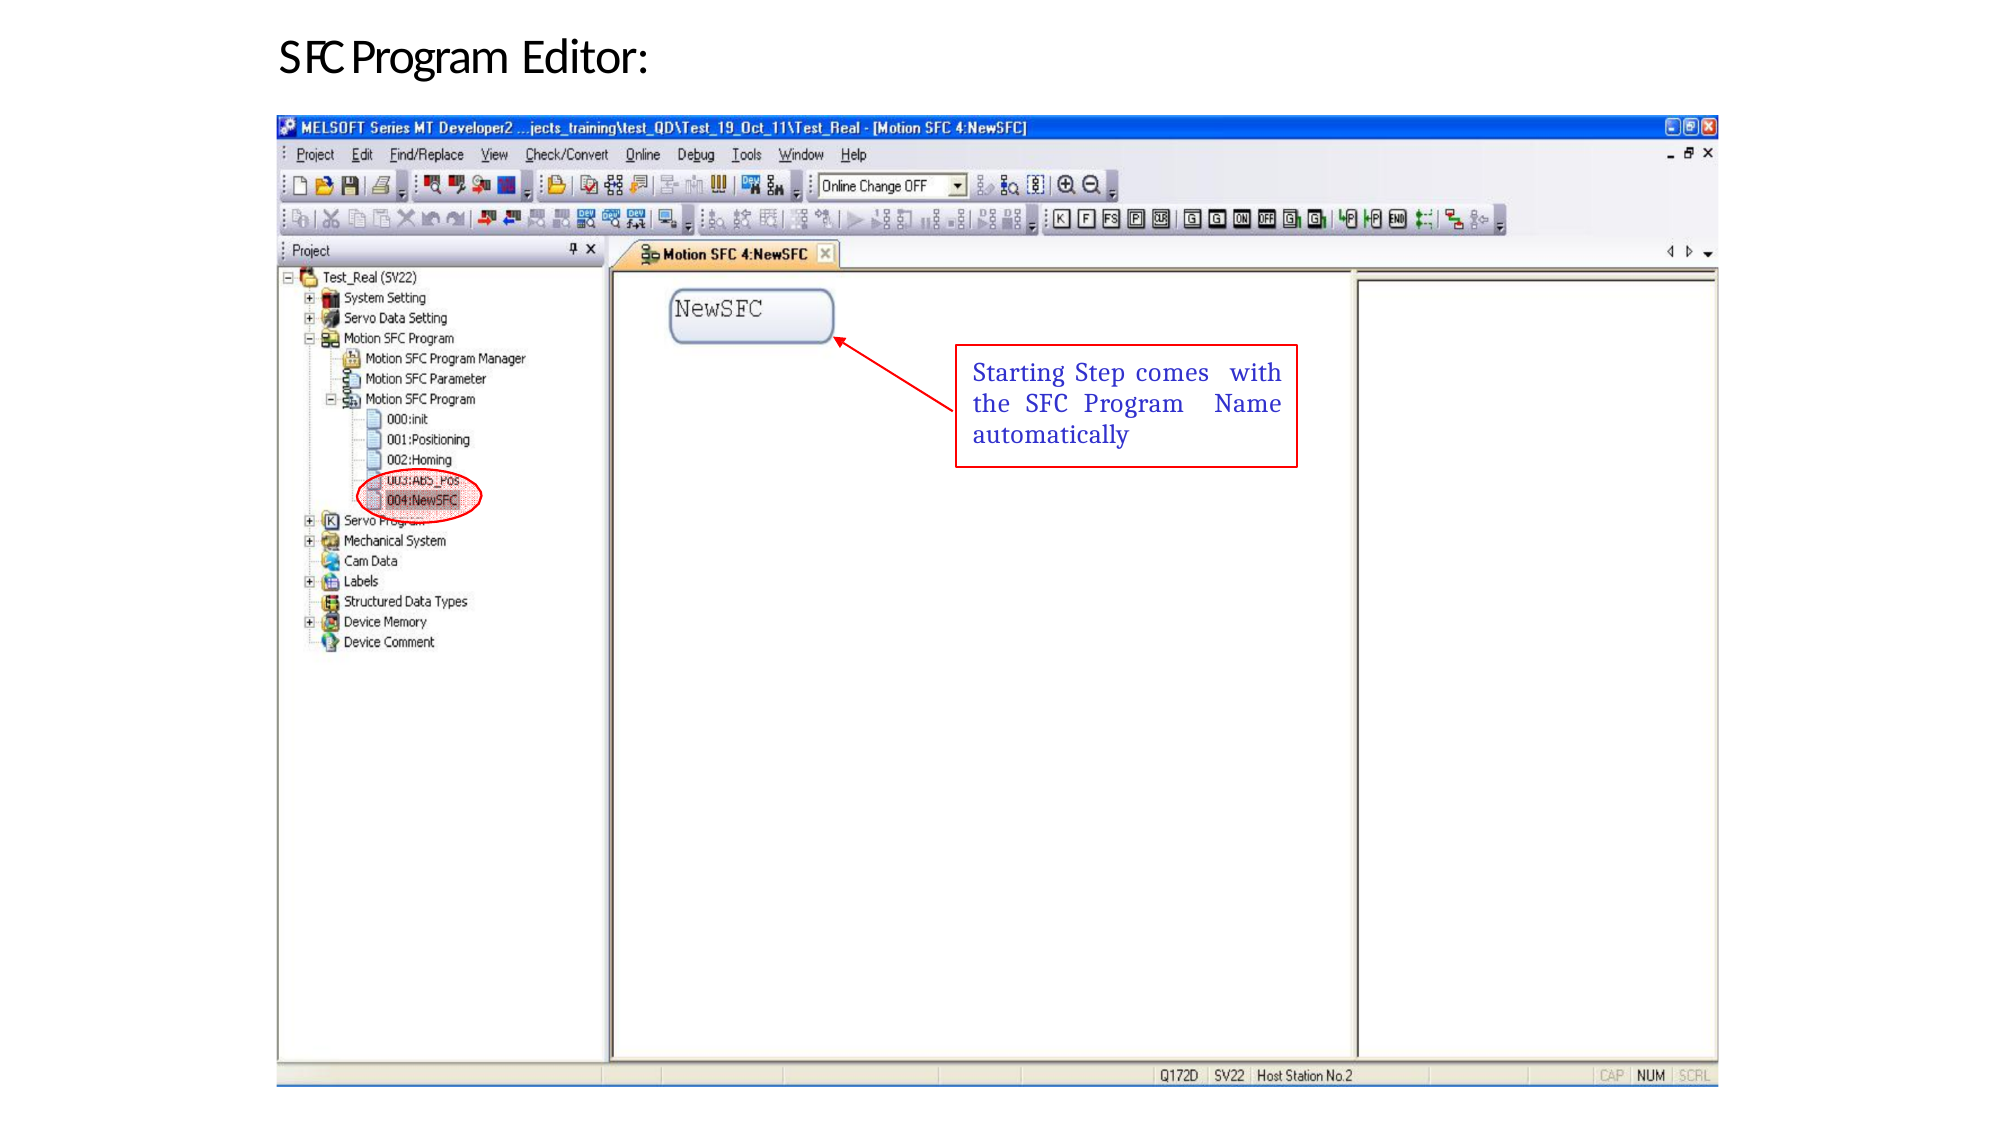

# S  F C    Program Editor:

Starting Step comes  with the SFC Program  Name automatically